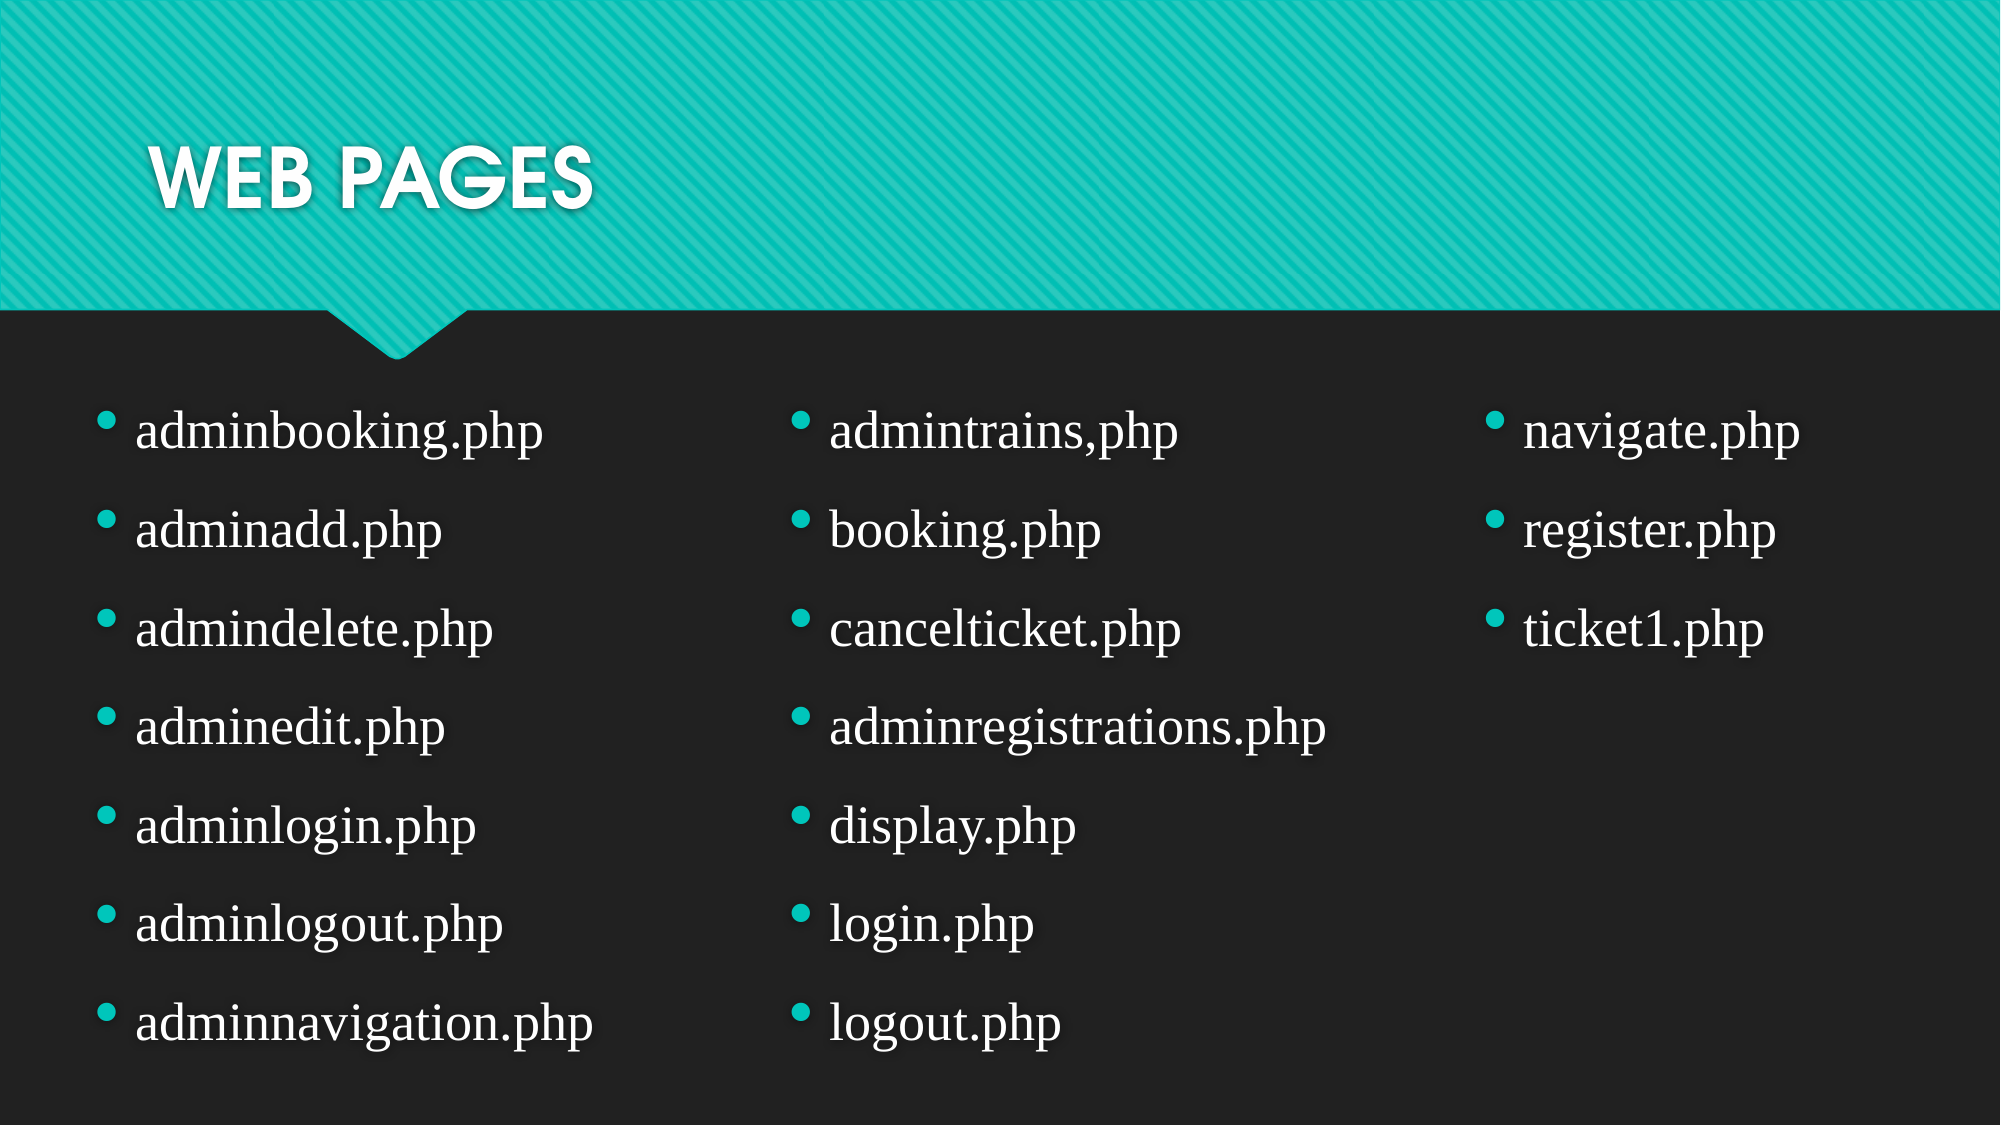

# WEB PAGES
adminbooking.php
adminadd.php
admindelete.php
adminedit.php
adminlogin.php
adminlogout.php
adminnavigation.php
admintrains,php
booking.php
cancelticket.php
adminregistrations.php
display.php
login.php
logout.php
navigate.php
register.php
ticket1.php